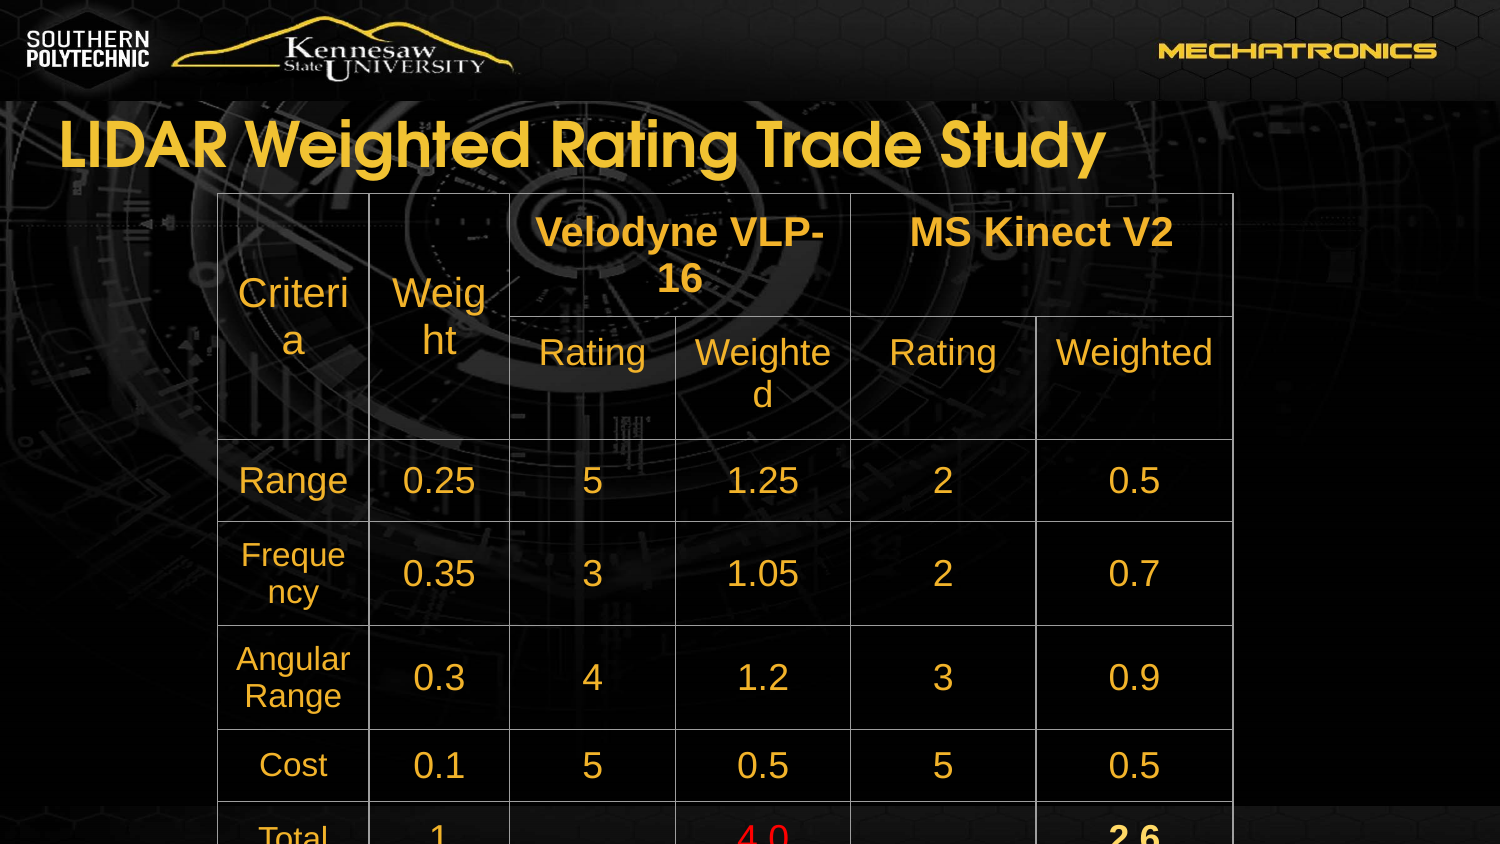

# LIDAR Weighted Rating Trade Study
| Criteria | Weight | Velodyne VLP-16 |  | MS Kinect V2 |  |
| --- | --- | --- | --- | --- | --- |
|  |  | Rating | Weighted | Rating | Weighted |
| Range | 0.25 | 5 | 1.25 | 2 | 0.5 |
| Frequency | 0.35 | 3 | 1.05 | 2 | 0.7 |
| Angular Range | 0.3 | 4 | 1.2 | 3 | 0.9 |
| Cost | 0.1 | 5 | 0.5 | 5 | 0.5 |
| Total | 1 |  | 4.0 |  | 2.6 |